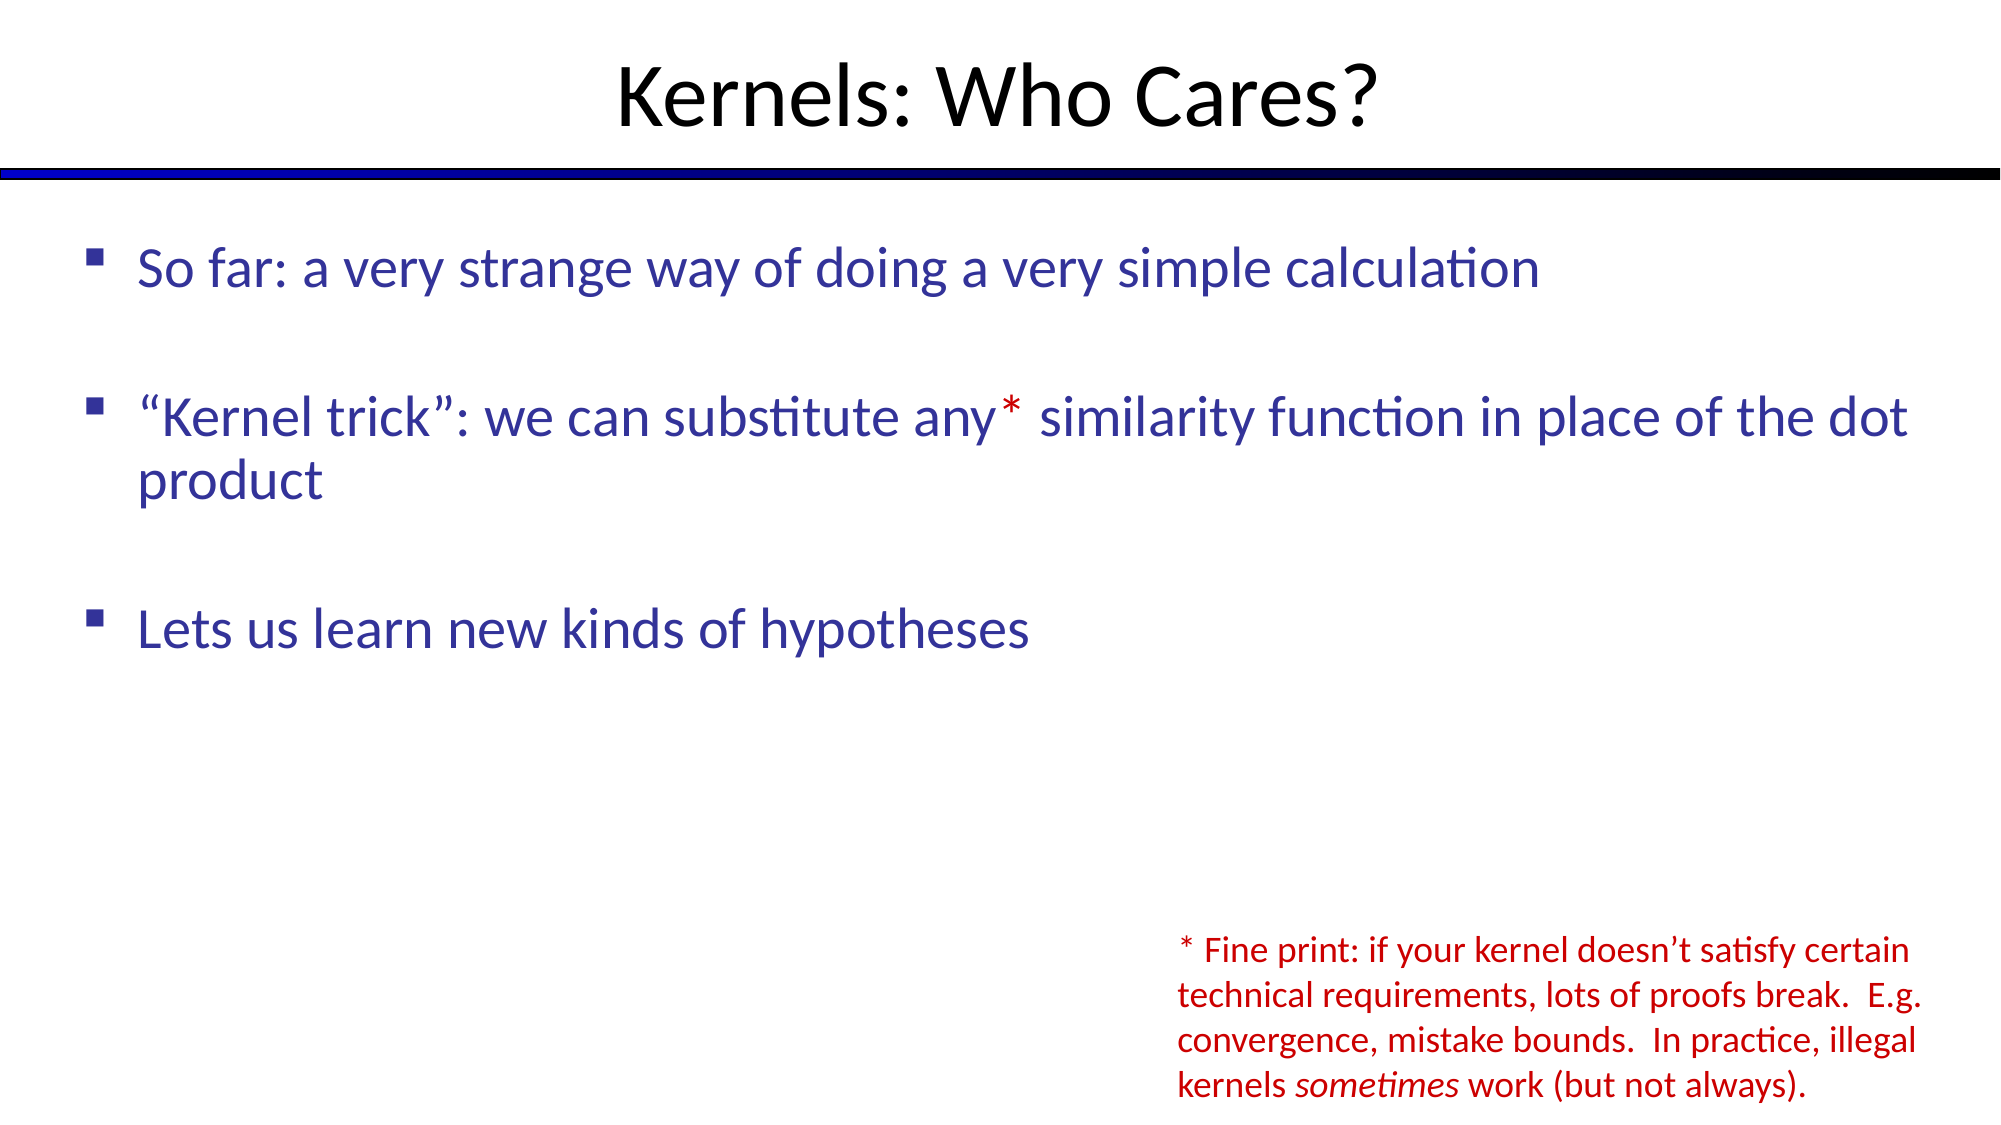

# Kernels: Who Cares?
So far: a very strange way of doing a very simple calculation

“Kernel trick”: we can substitute any* similarity function in place of the dot product

Lets us learn new kinds of hypotheses

* Fine print: if your kernel doesn’t satisfy certain technical requirements, lots of proofs break.  E.g. convergence, mistake bounds.  In practice, illegal kernels sometimes work (but not always).